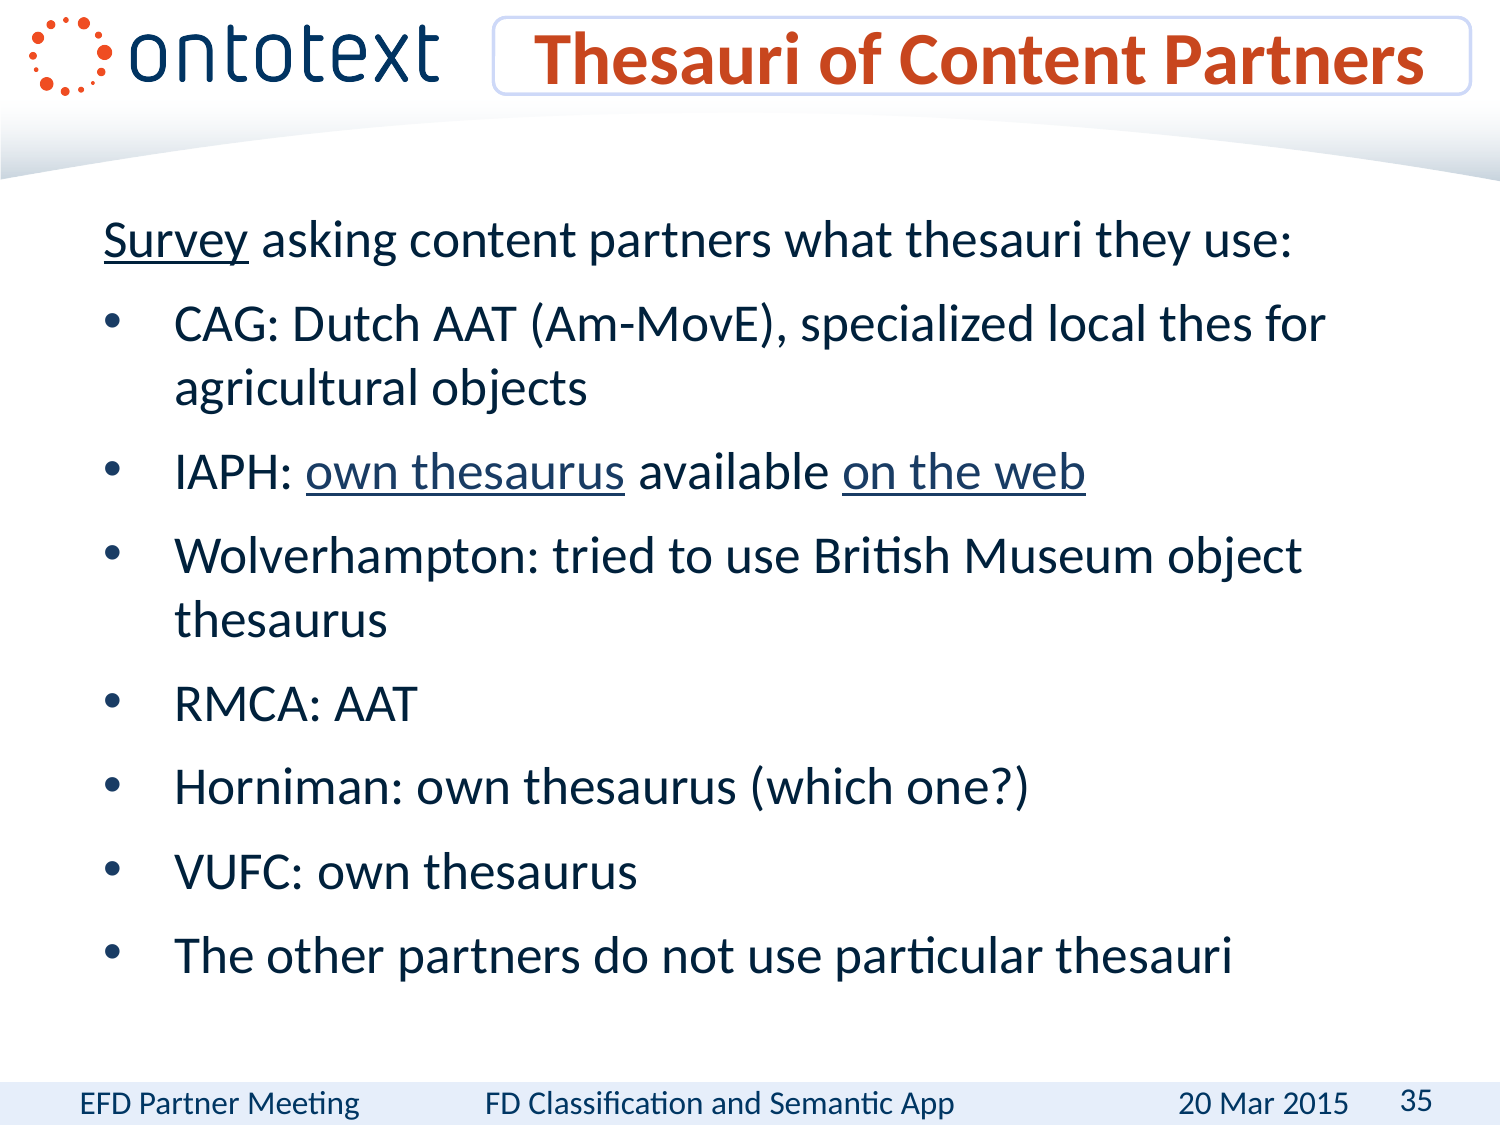

# Thesauri of Content Partners
Survey asking content partners what thesauri they use:
CAG: Dutch AAT (Am-MovE), specialized local thes for agricultural objects
IAPH: own thesaurus available on the web
Wolverhampton: tried to use British Museum object thesaurus
RMCA: AAT
Horniman: own thesaurus (which one?)
VUFC: own thesaurus
The other partners do not use particular thesauri